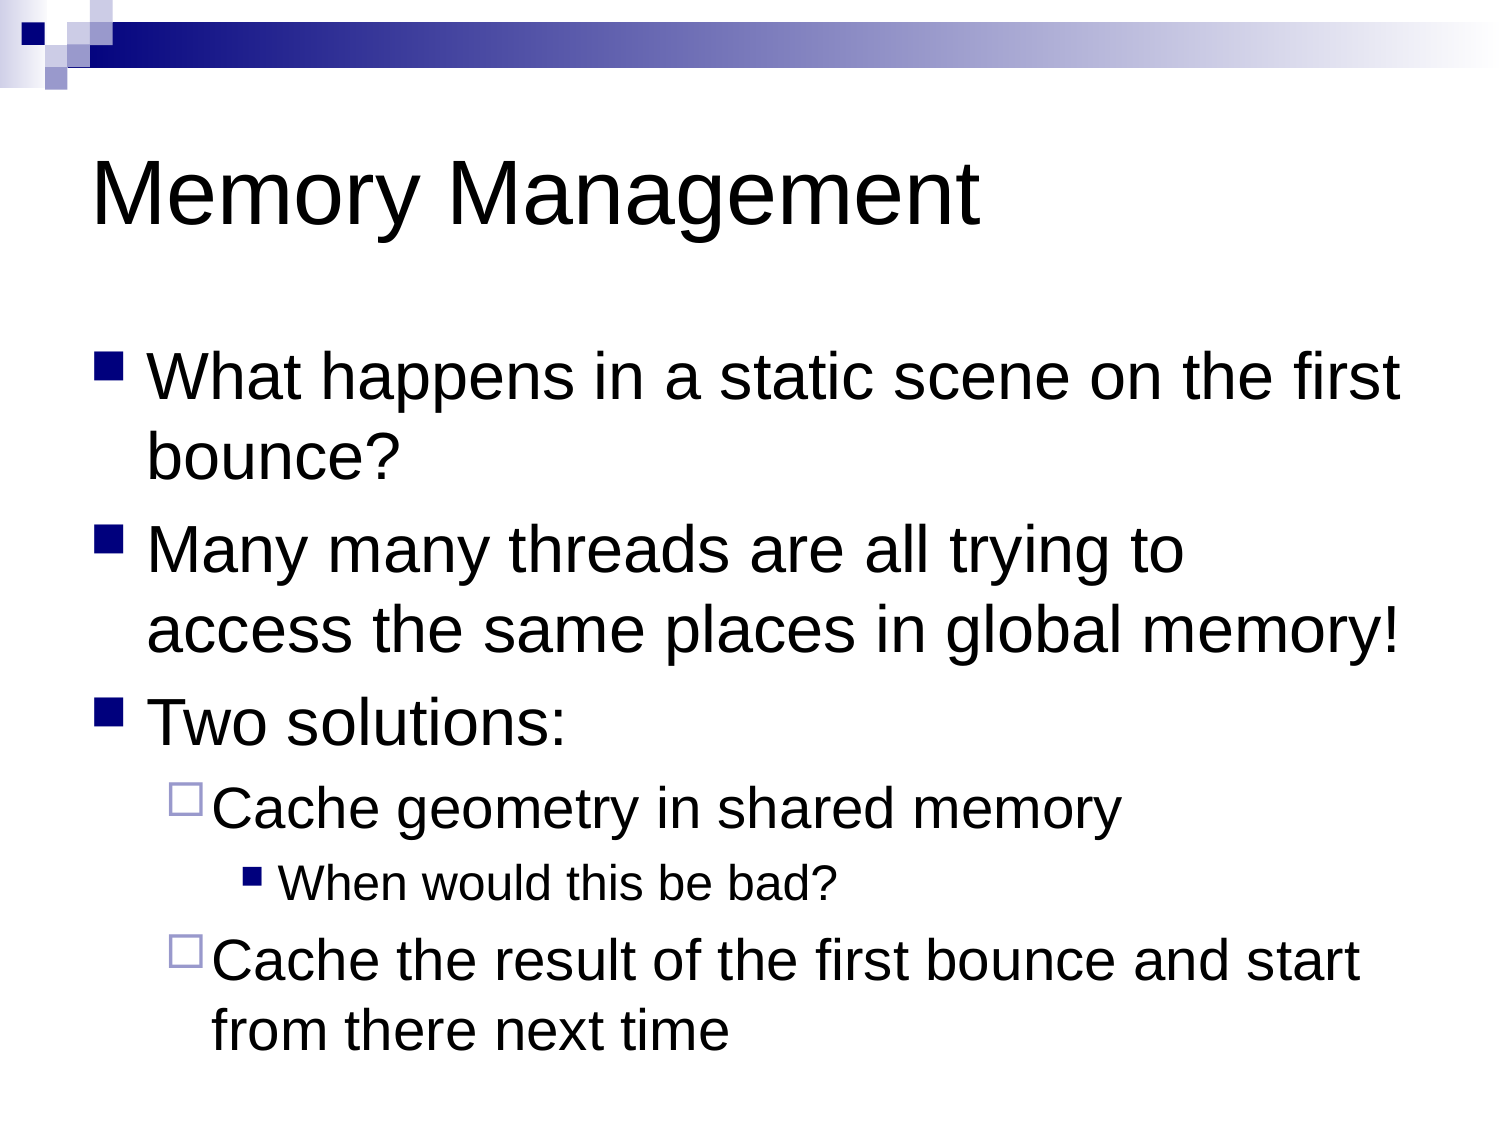

# Memory Management
What happens in a static scene on the first bounce?
Many many threads are all trying to access the same places in global memory!
Two solutions:
Cache geometry in shared memory
When would this be bad?
Cache the result of the first bounce and start from there next time